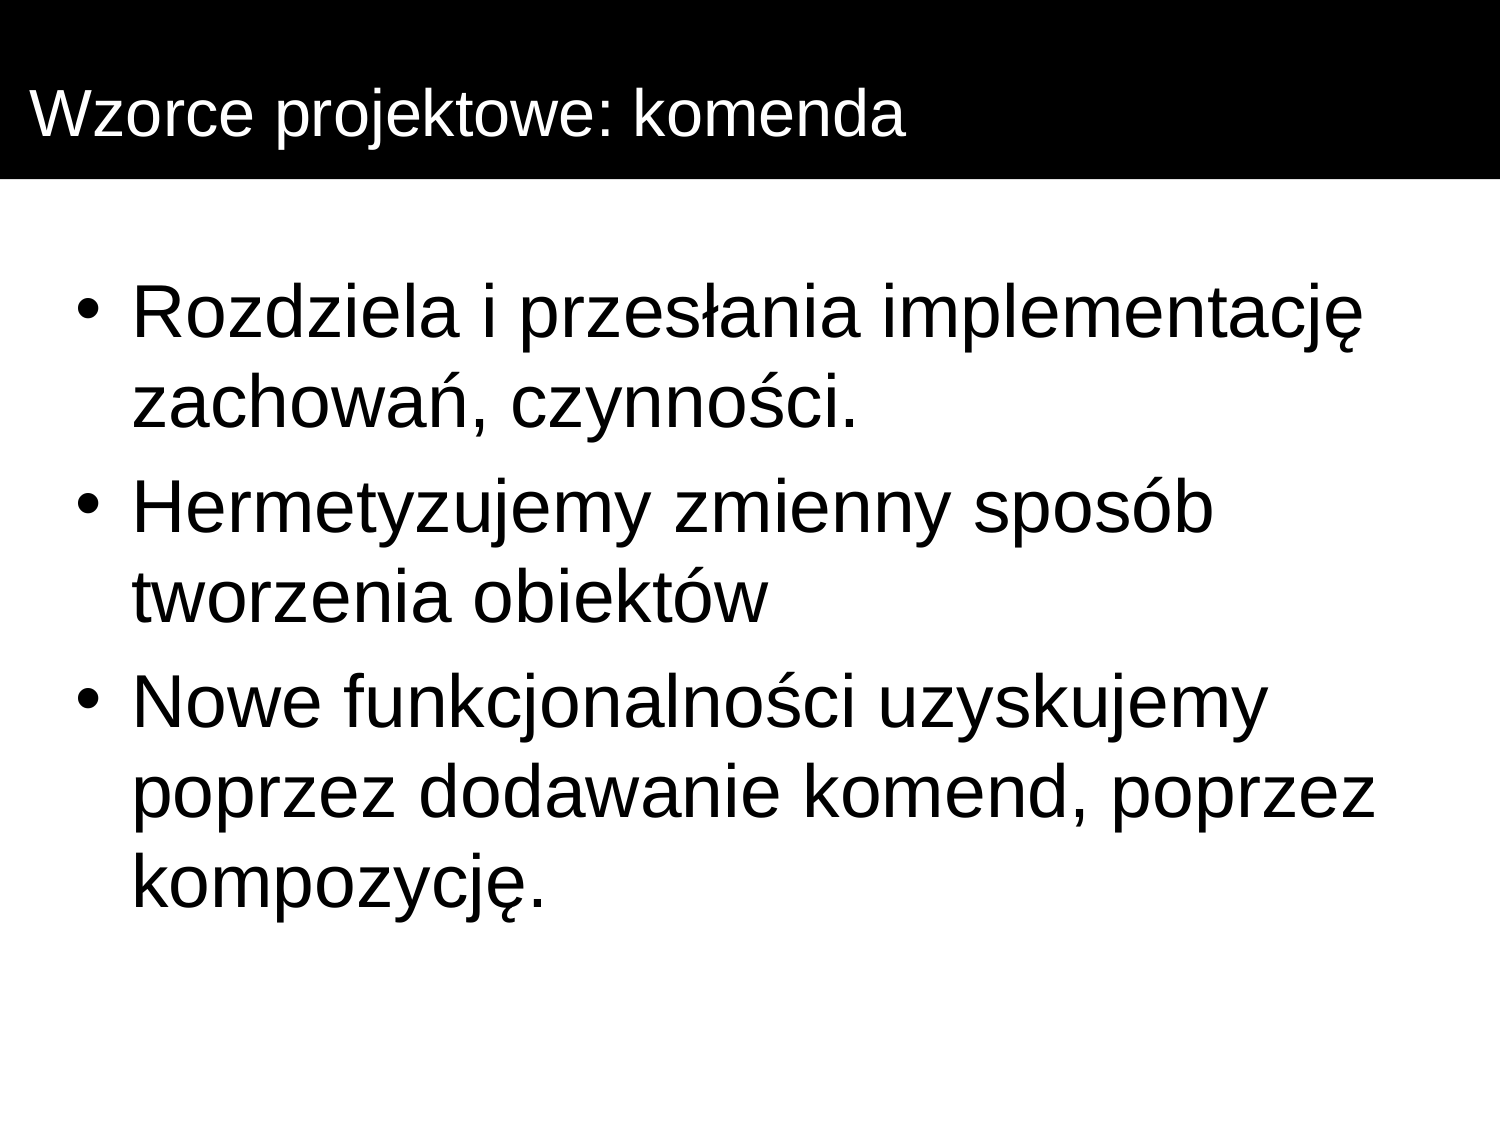

# Wzorce projektowe: komenda
Rozdziela i przesłania implementację zachowań, czynności.
Hermetyzujemy zmienny sposób tworzenia obiektów
Nowe funkcjonalności uzyskujemy poprzez dodawanie komend, poprzez kompozycję.